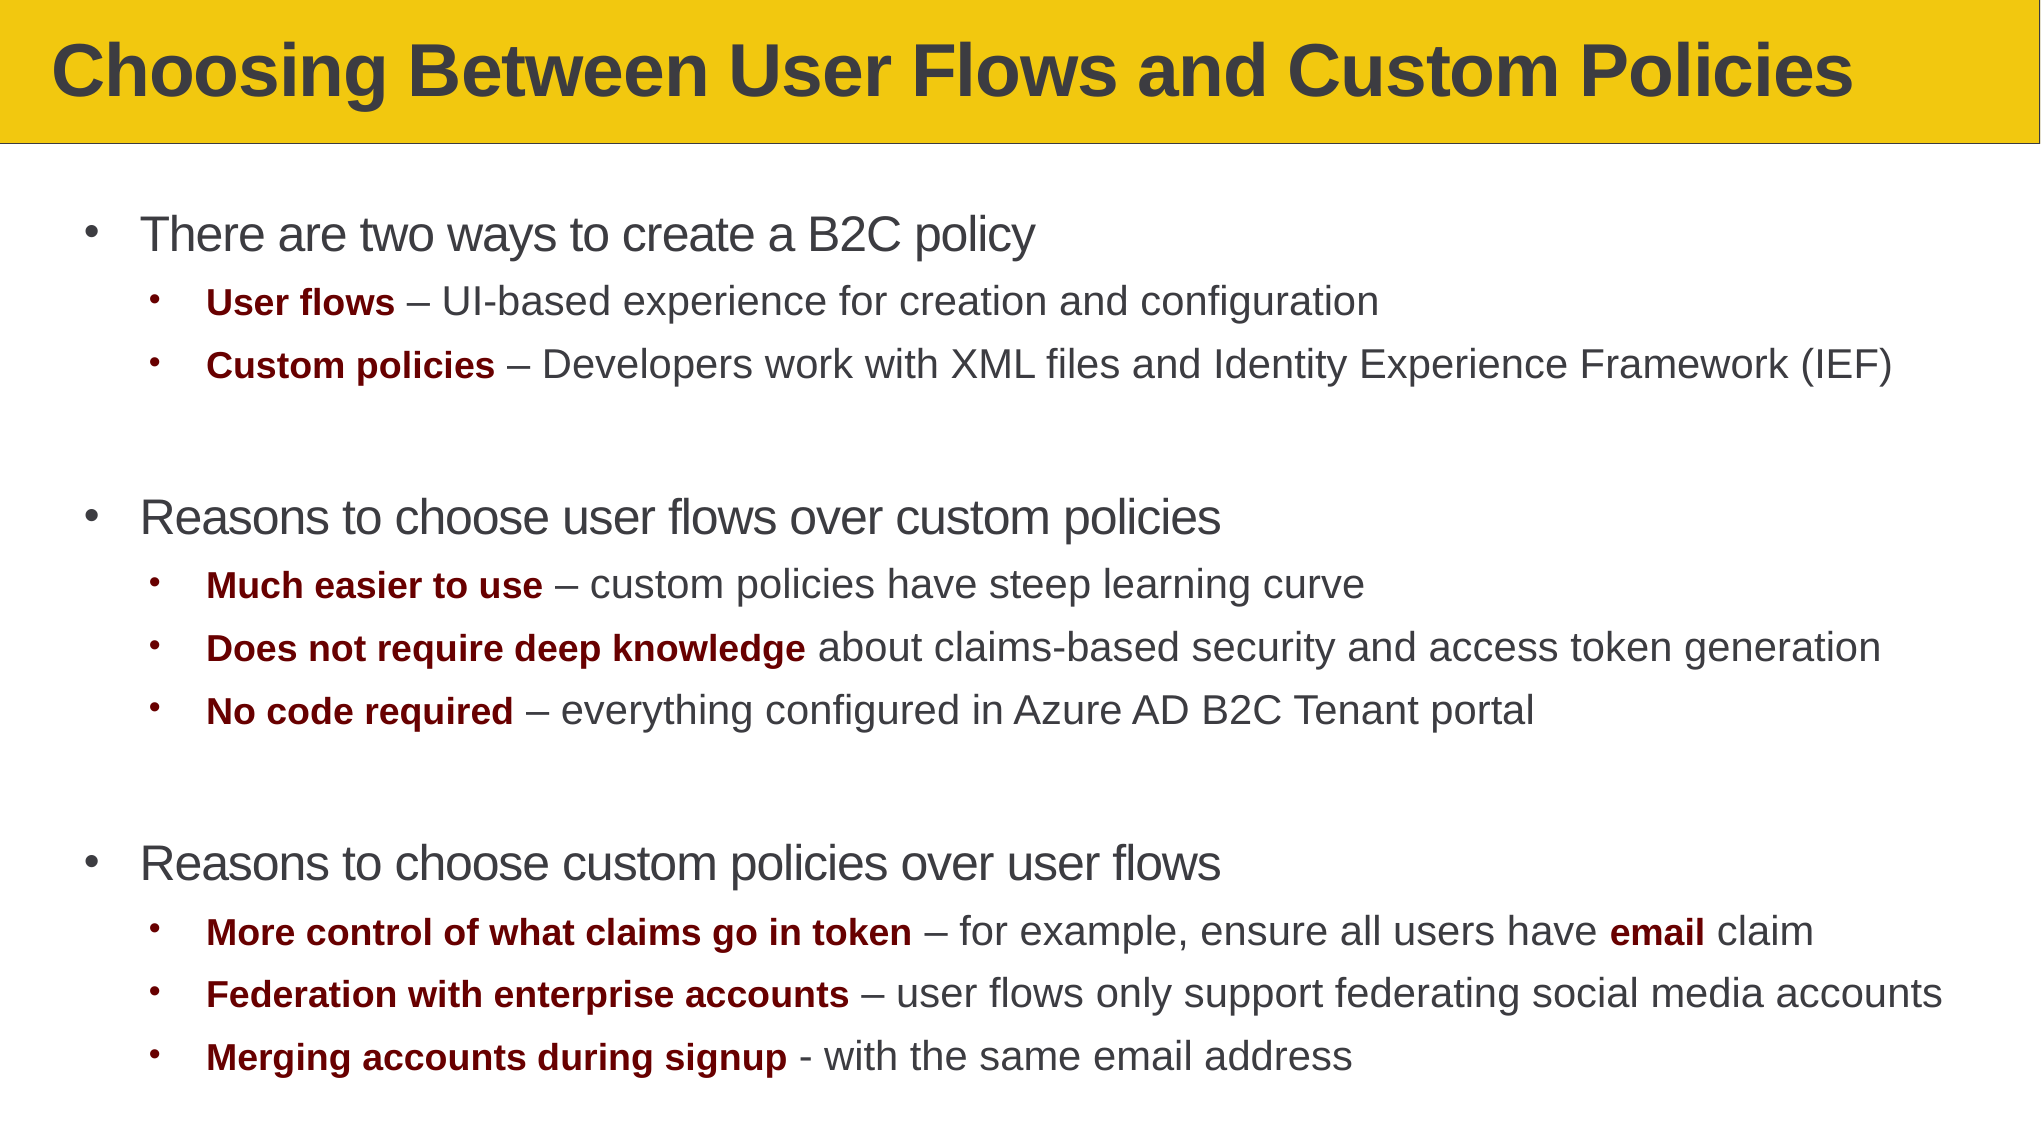

# Choosing Between User Flows and Custom Policies
There are two ways to create a B2C policy
User flows – UI-based experience for creation and configuration
Custom policies – Developers work with XML files and Identity Experience Framework (IEF)

Reasons to choose user flows over custom policies
Much easier to use – custom policies have steep learning curve
Does not require deep knowledge about claims-based security and access token generation
No code required – everything configured in Azure AD B2C Tenant portal

Reasons to choose custom policies over user flows
More control of what claims go in token – for example, ensure all users have email claim
Federation with enterprise accounts – user flows only support federating social media accounts
Merging accounts during signup - with the same email address